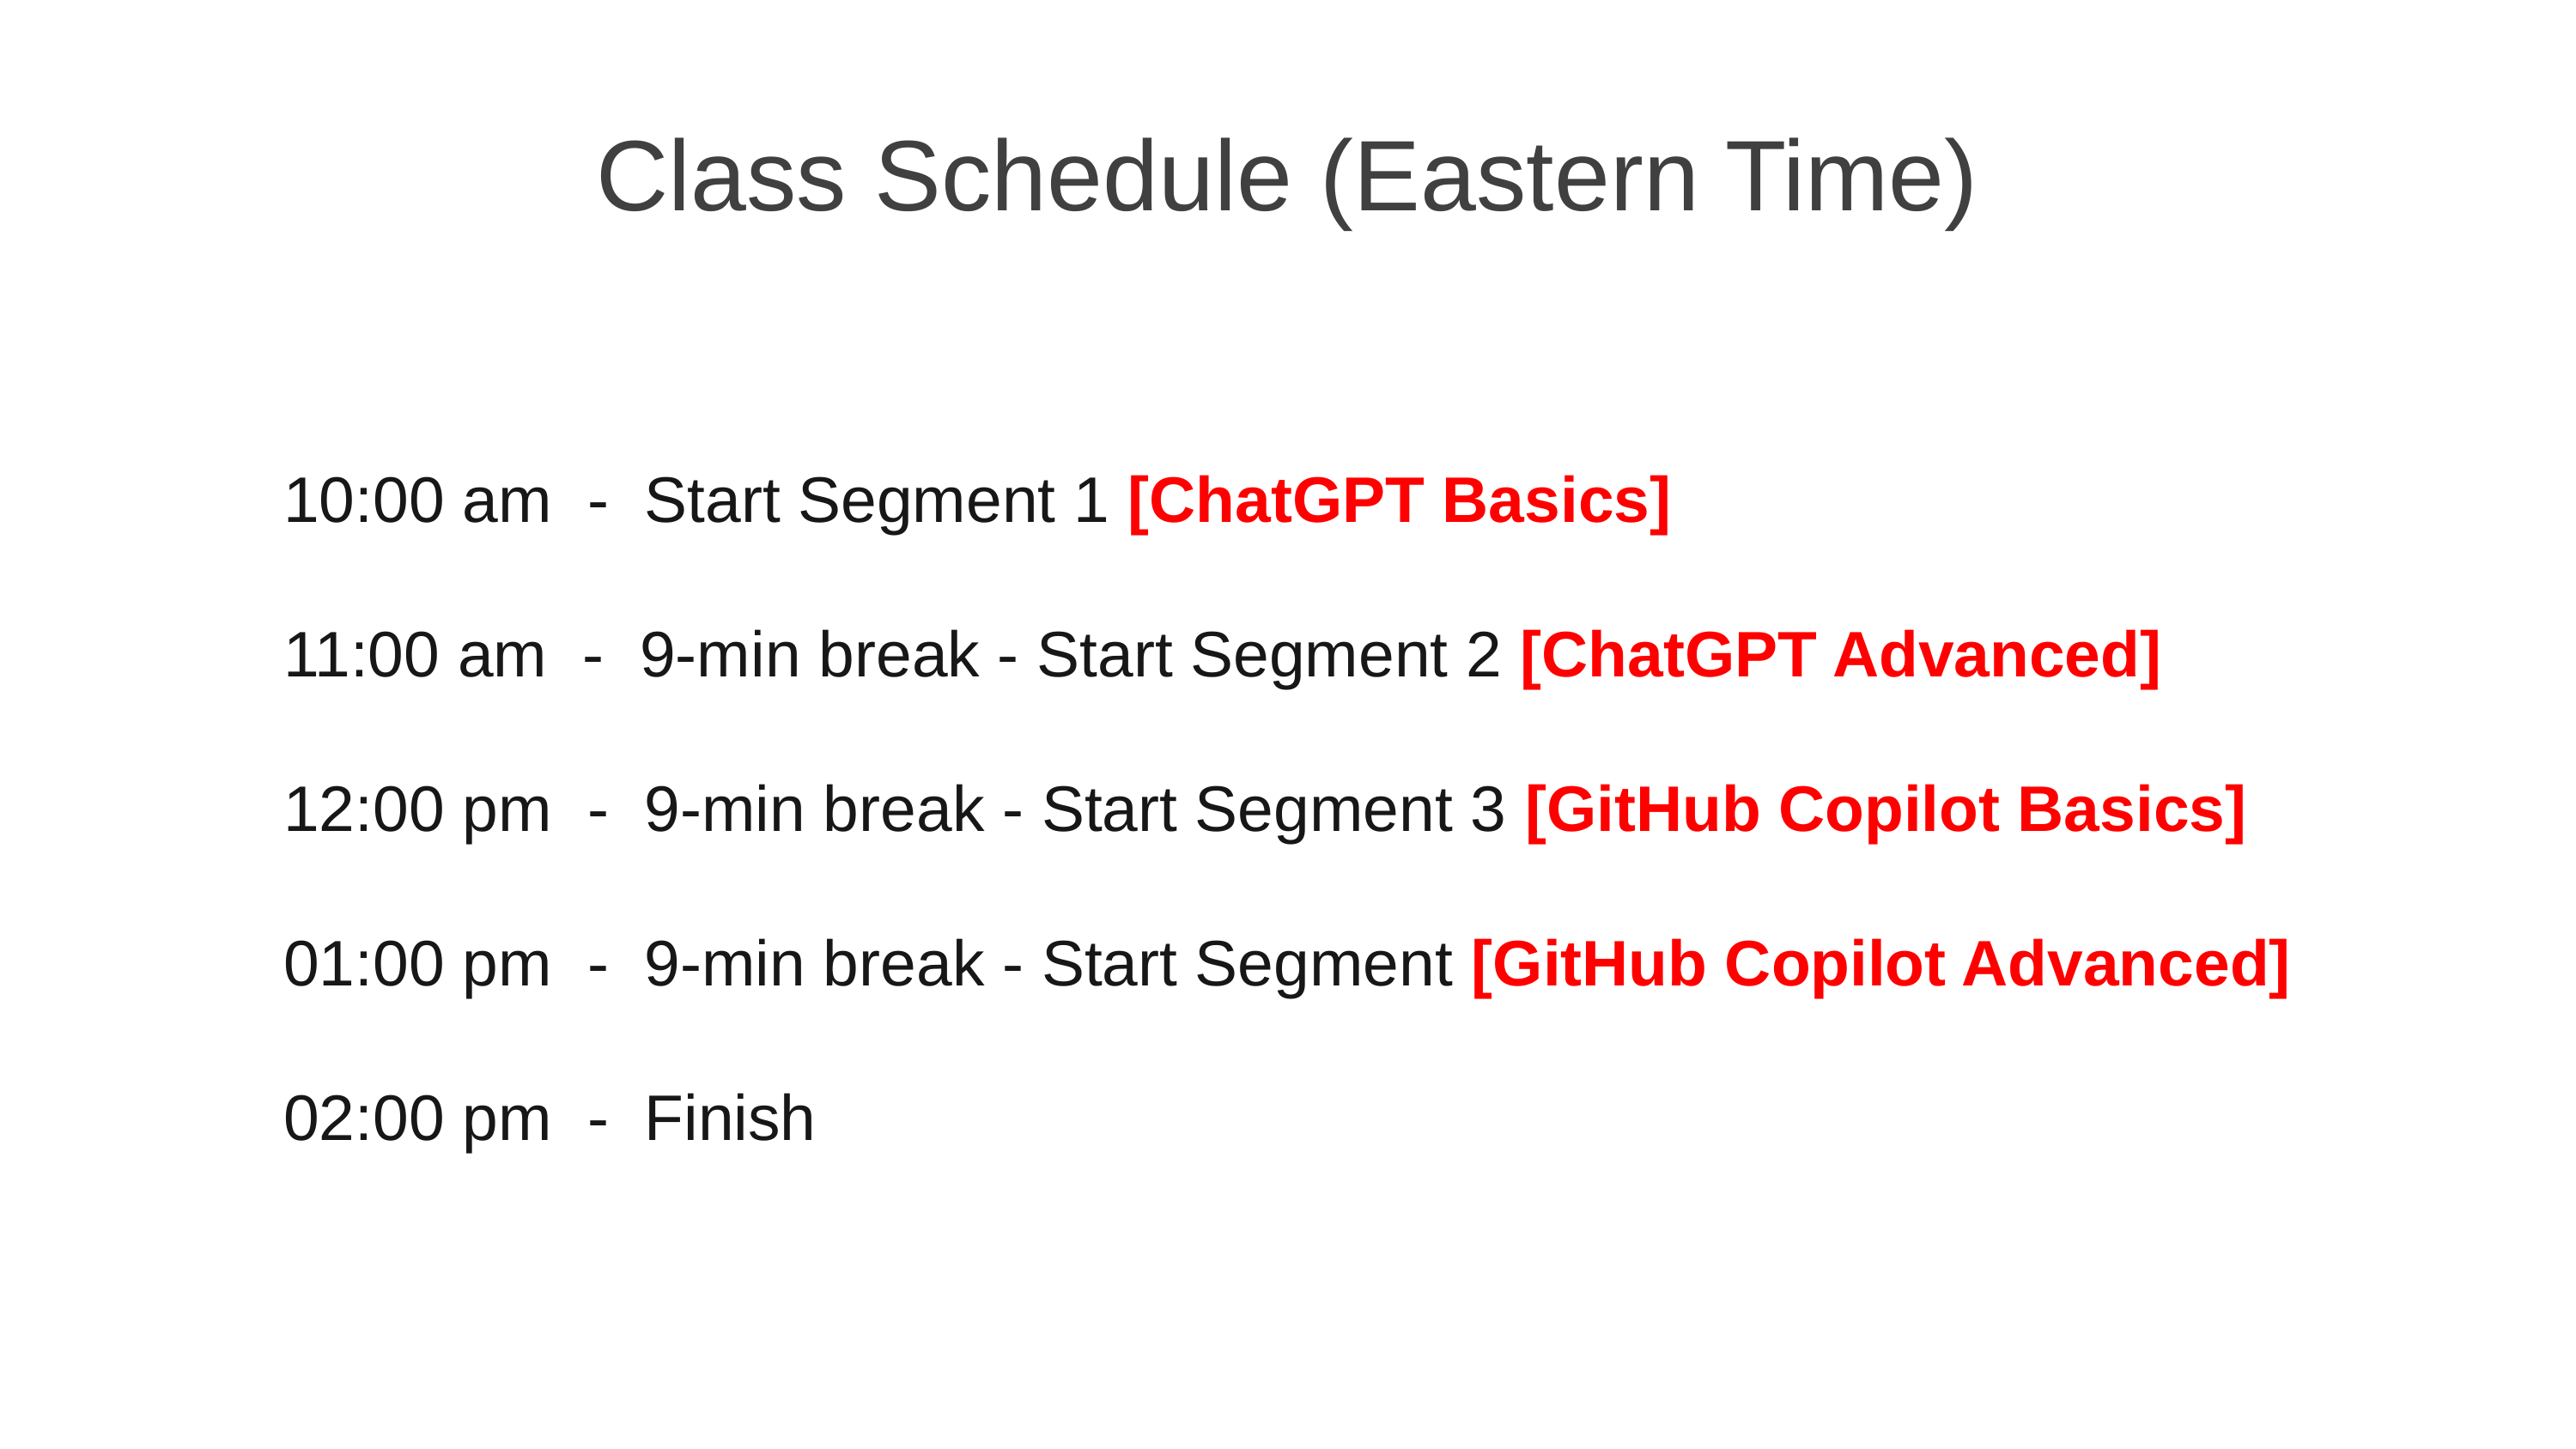

# Class Schedule (Eastern Time)

10:00 am  -  Start Segment 1 [ChatGPT Basics]
11:00 am  -  9-min break - Start Segment 2 [ChatGPT Advanced]
12:00 pm  -  9-min break - Start Segment 3 [GitHub Copilot Basics]
01:00 pm  -  9-min break - Start Segment [GitHub Copilot Advanced]
02:00 pm  -  Finish